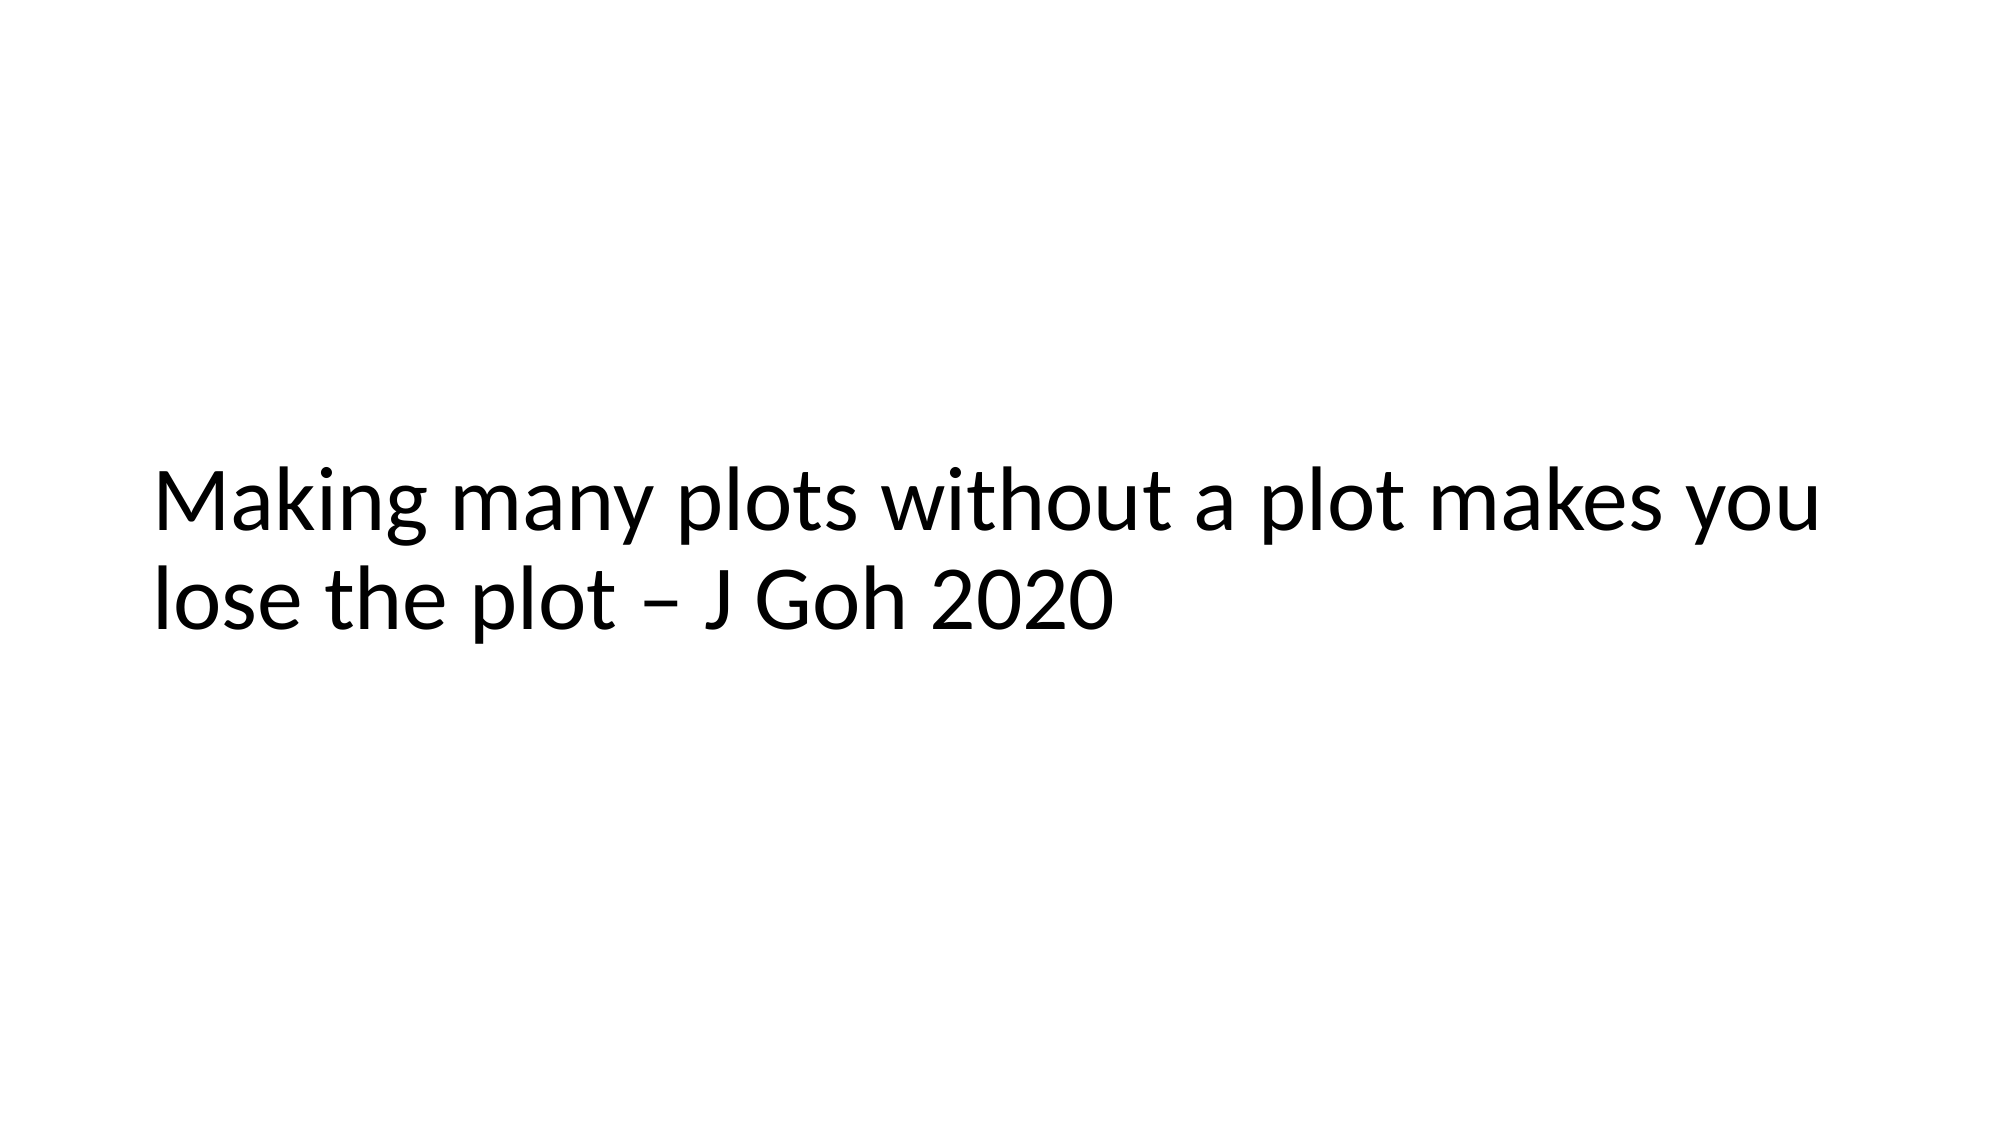

# Making many plots without a plot makes you lose the plot – J Goh 2020